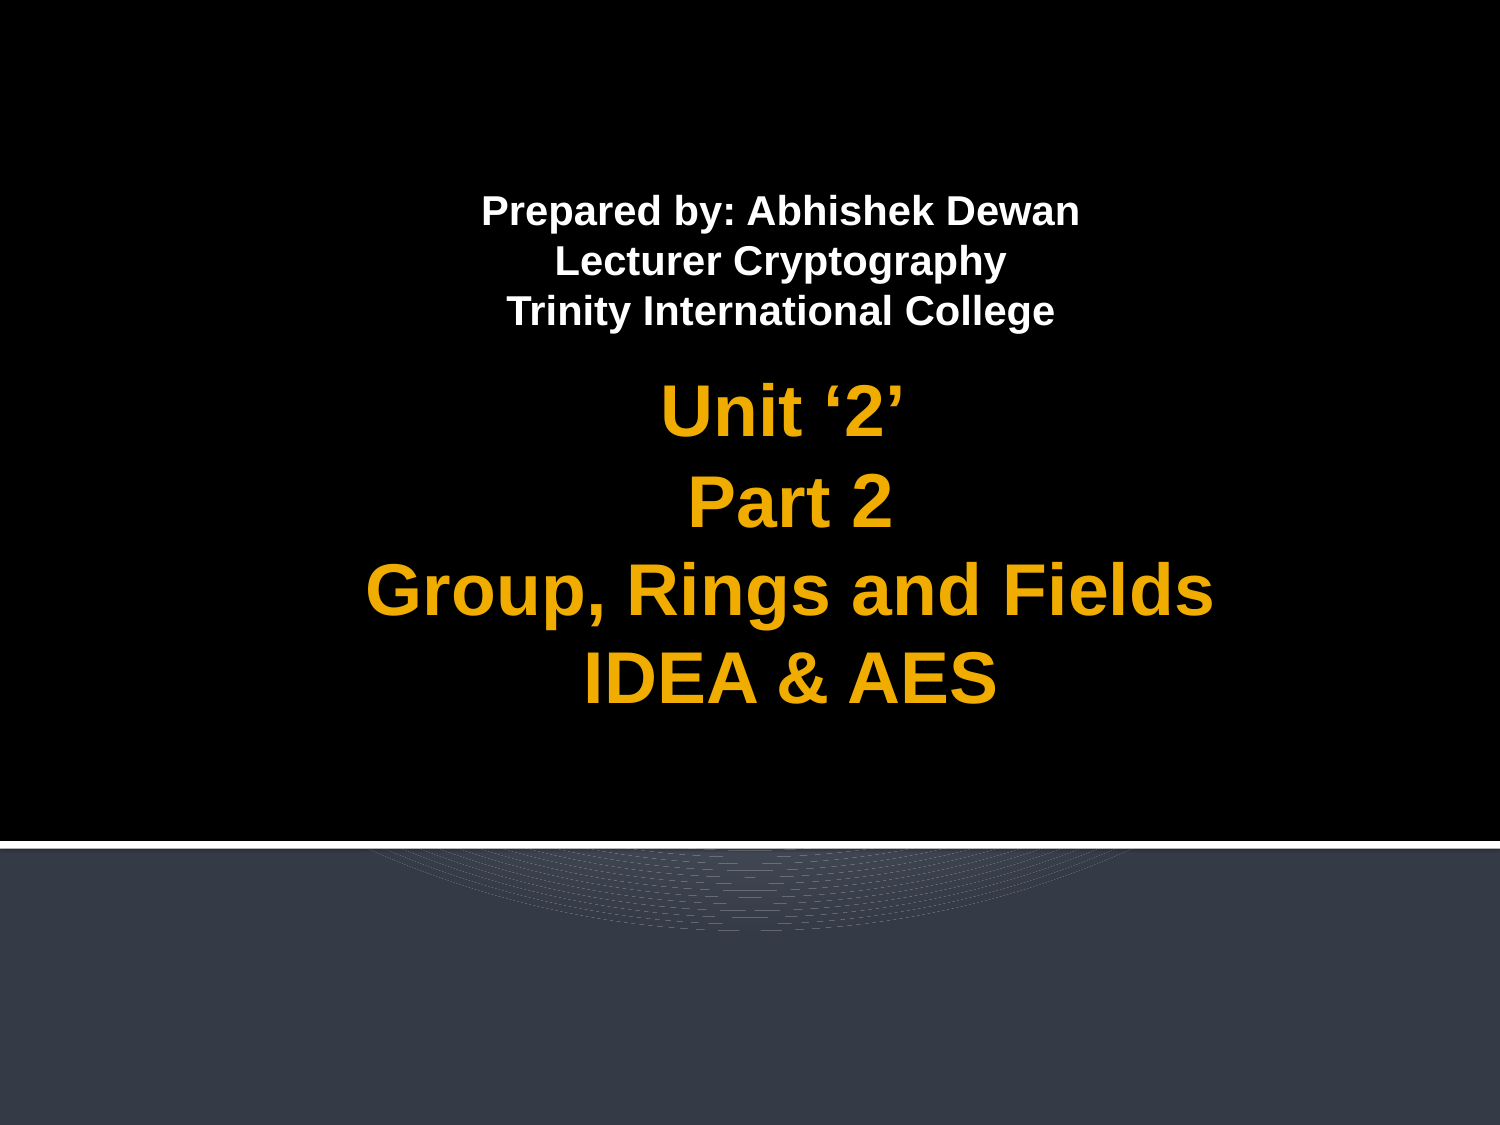

Prepared by: Abhishek Dewan
Lecturer Cryptography
Trinity International College
# Unit ‘2’ Part 2 Group, Rings and Fields IDEA & AES